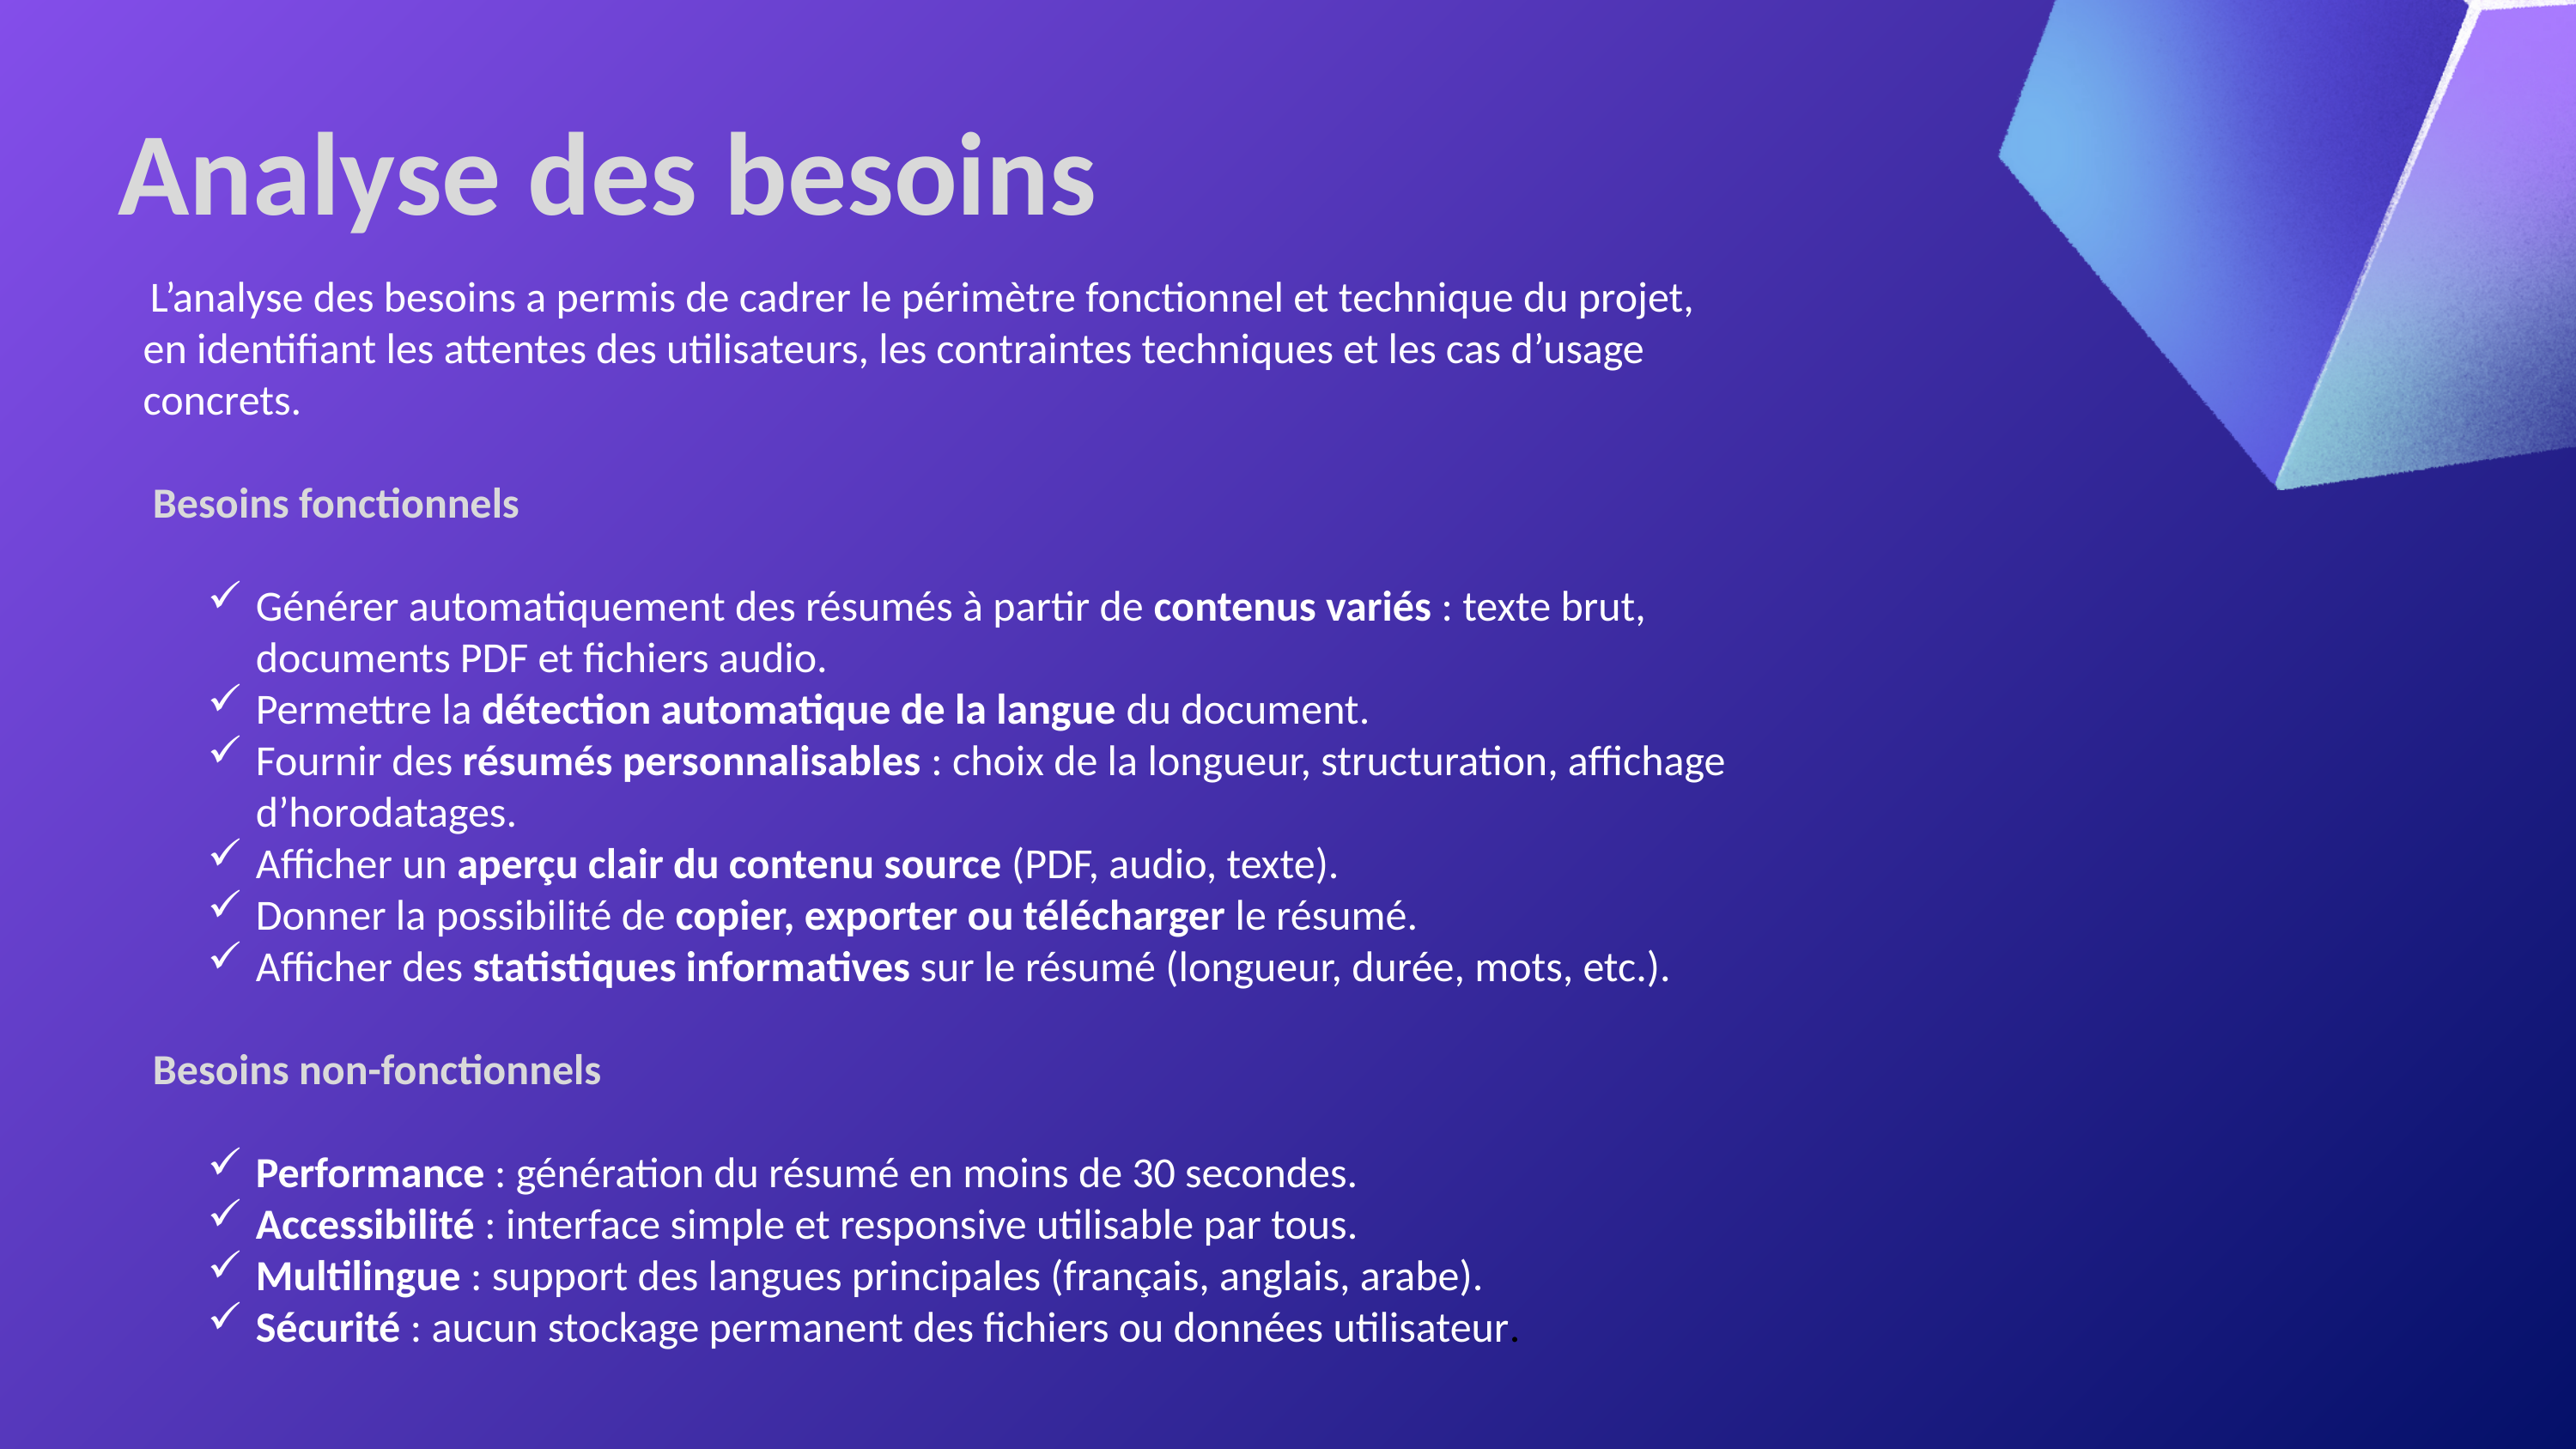

Analyse des besoins
 L’analyse des besoins a permis de cadrer le périmètre fonctionnel et technique du projet, en identifiant les attentes des utilisateurs, les contraintes techniques et les cas d’usage concrets.

 Besoins fonctionnels

Générer automatiquement des résumés à partir de contenus variés : texte brut, documents PDF et fichiers audio.
Permettre la détection automatique de la langue du document.
Fournir des résumés personnalisables : choix de la longueur, structuration, affichage d’horodatages.
Afficher un aperçu clair du contenu source (PDF, audio, texte).
Donner la possibilité de copier, exporter ou télécharger le résumé.
Afficher des statistiques informatives sur le résumé (longueur, durée, mots, etc.).

 Besoins non-fonctionnels

Performance : génération du résumé en moins de 30 secondes.
Accessibilité : interface simple et responsive utilisable par tous.
Multilingue : support des langues principales (français, anglais, arabe).
Sécurité : aucun stockage permanent des fichiers ou données utilisateur.